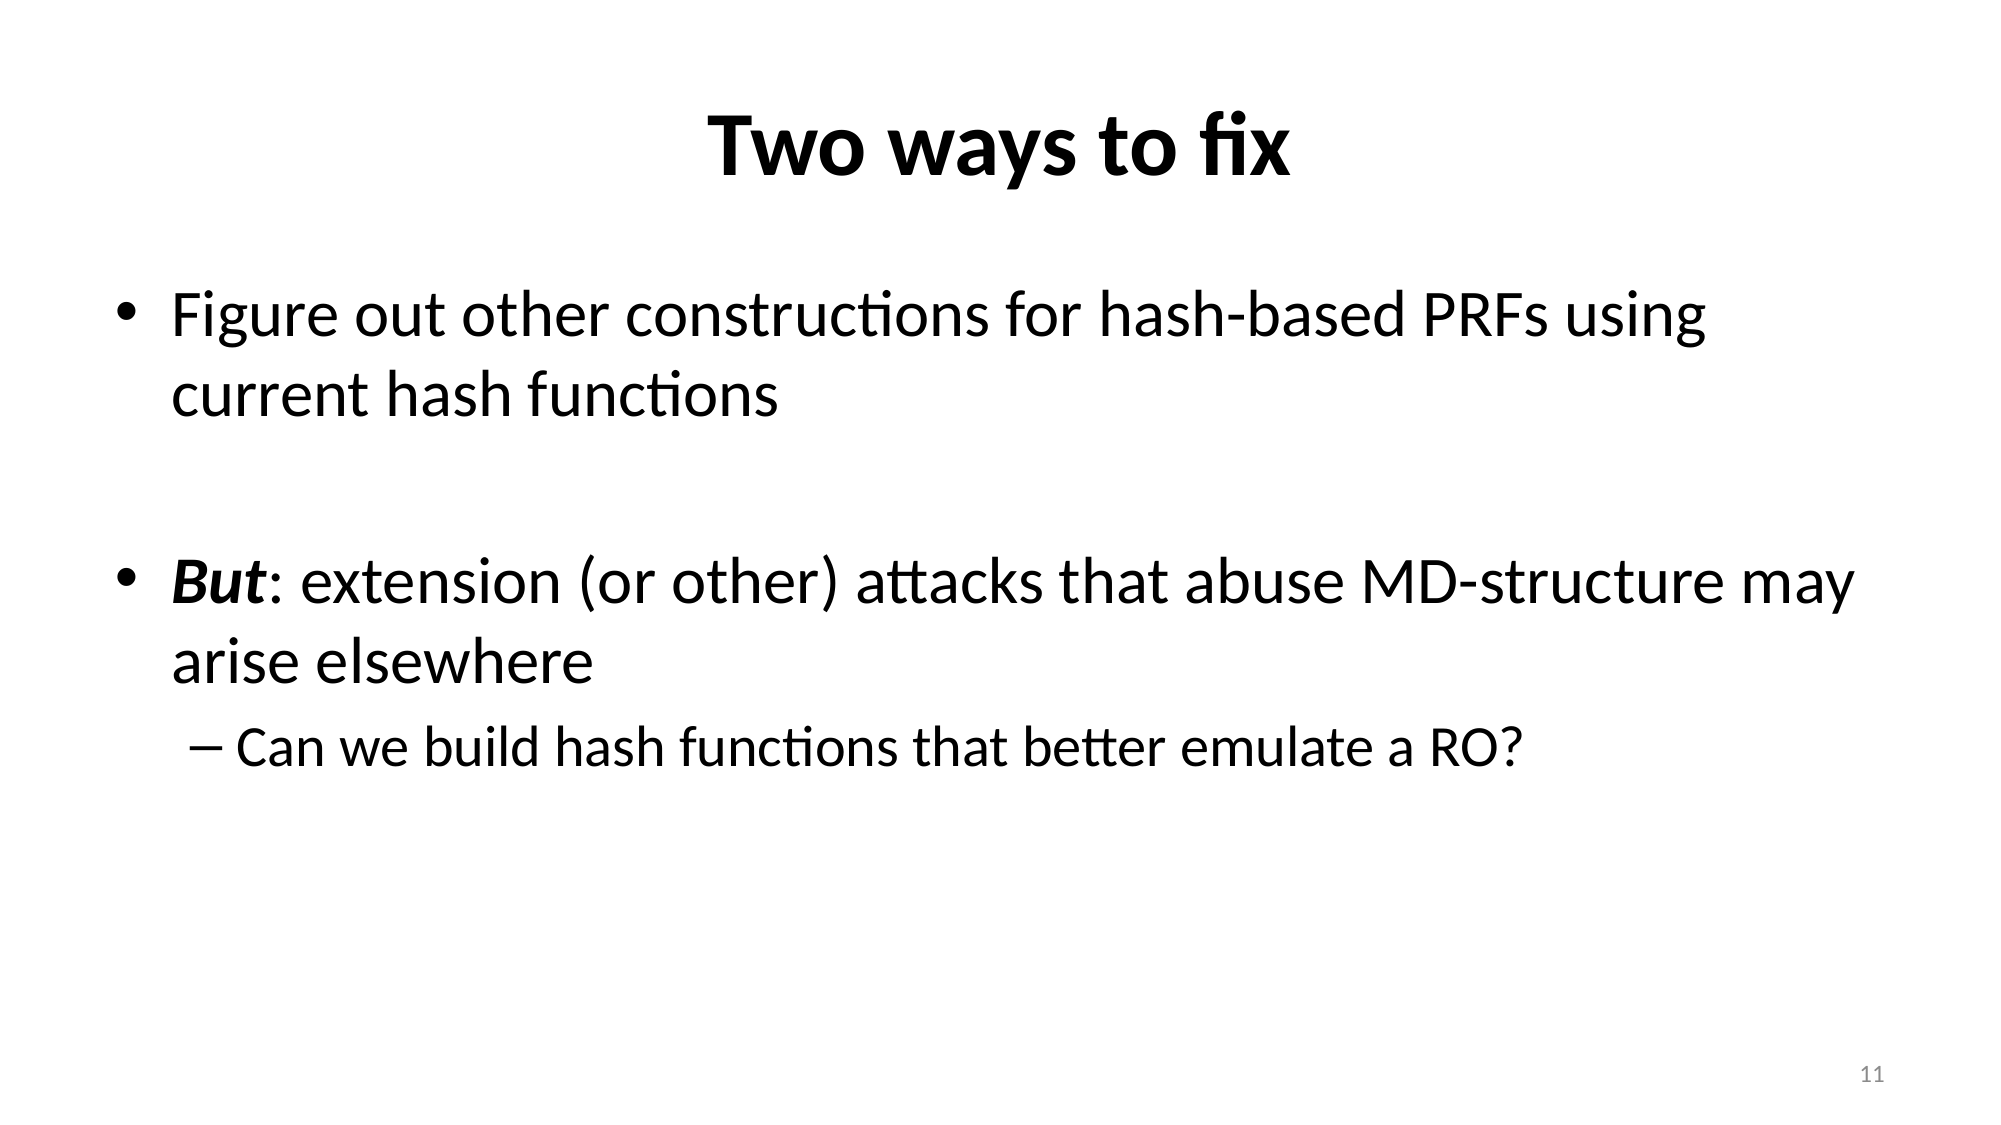

# Two ways to fix
Figure out other constructions for hash-based PRFs using current hash functions

But: extension (or other) attacks that abuse MD-structure may arise elsewhere
Can we build hash functions that better emulate a RO?

11